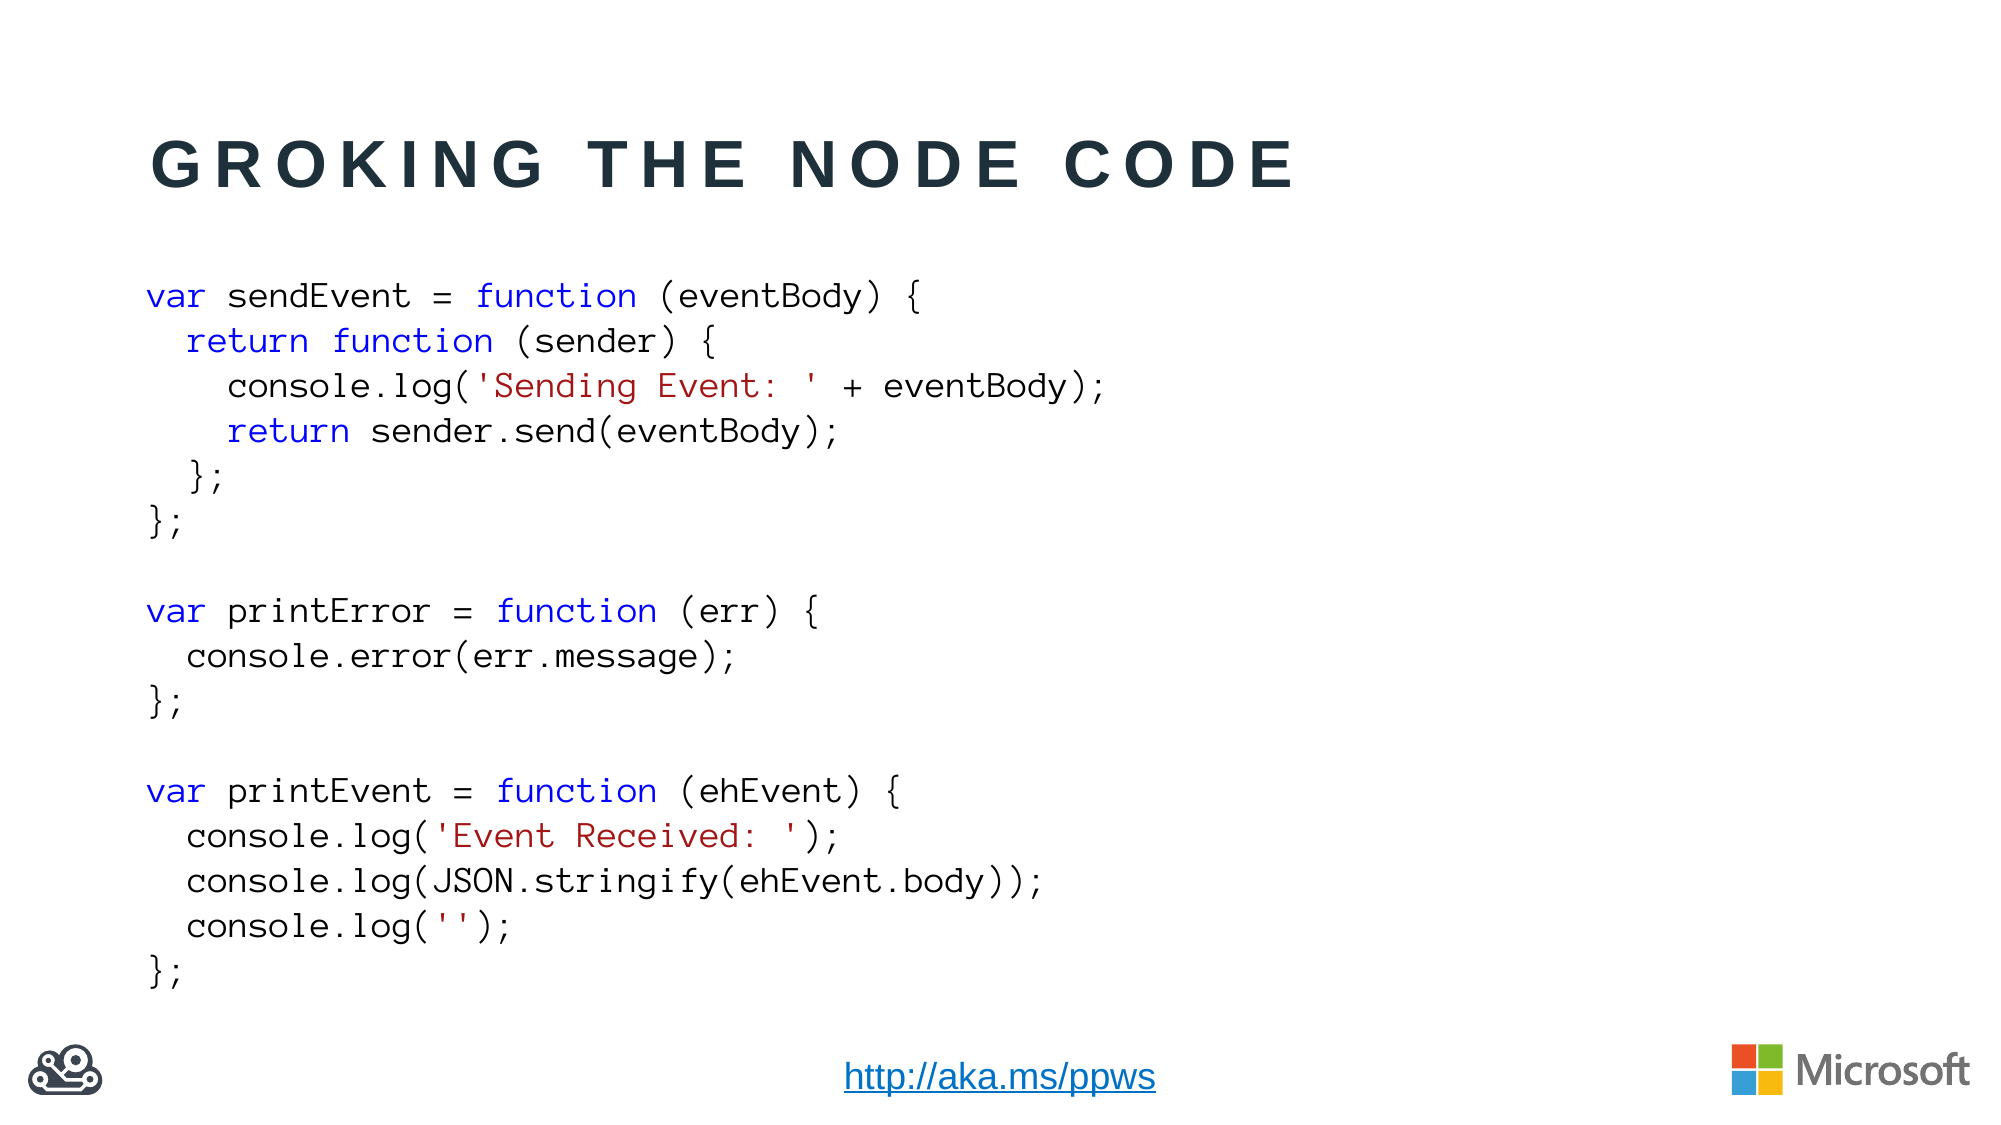

# Groking the node code
var sendEvent = function (eventBody) {
  return function (sender) {
    console.log('Sending Event: ' + eventBody);
    return sender.send(eventBody);
  };
};

var printError = function (err) {
  console.error(err.message);
};

var printEvent = function (ehEvent) {
  console.log('Event Received: ');
  console.log(JSON.stringify(ehEvent.body));
  console.log('');
};